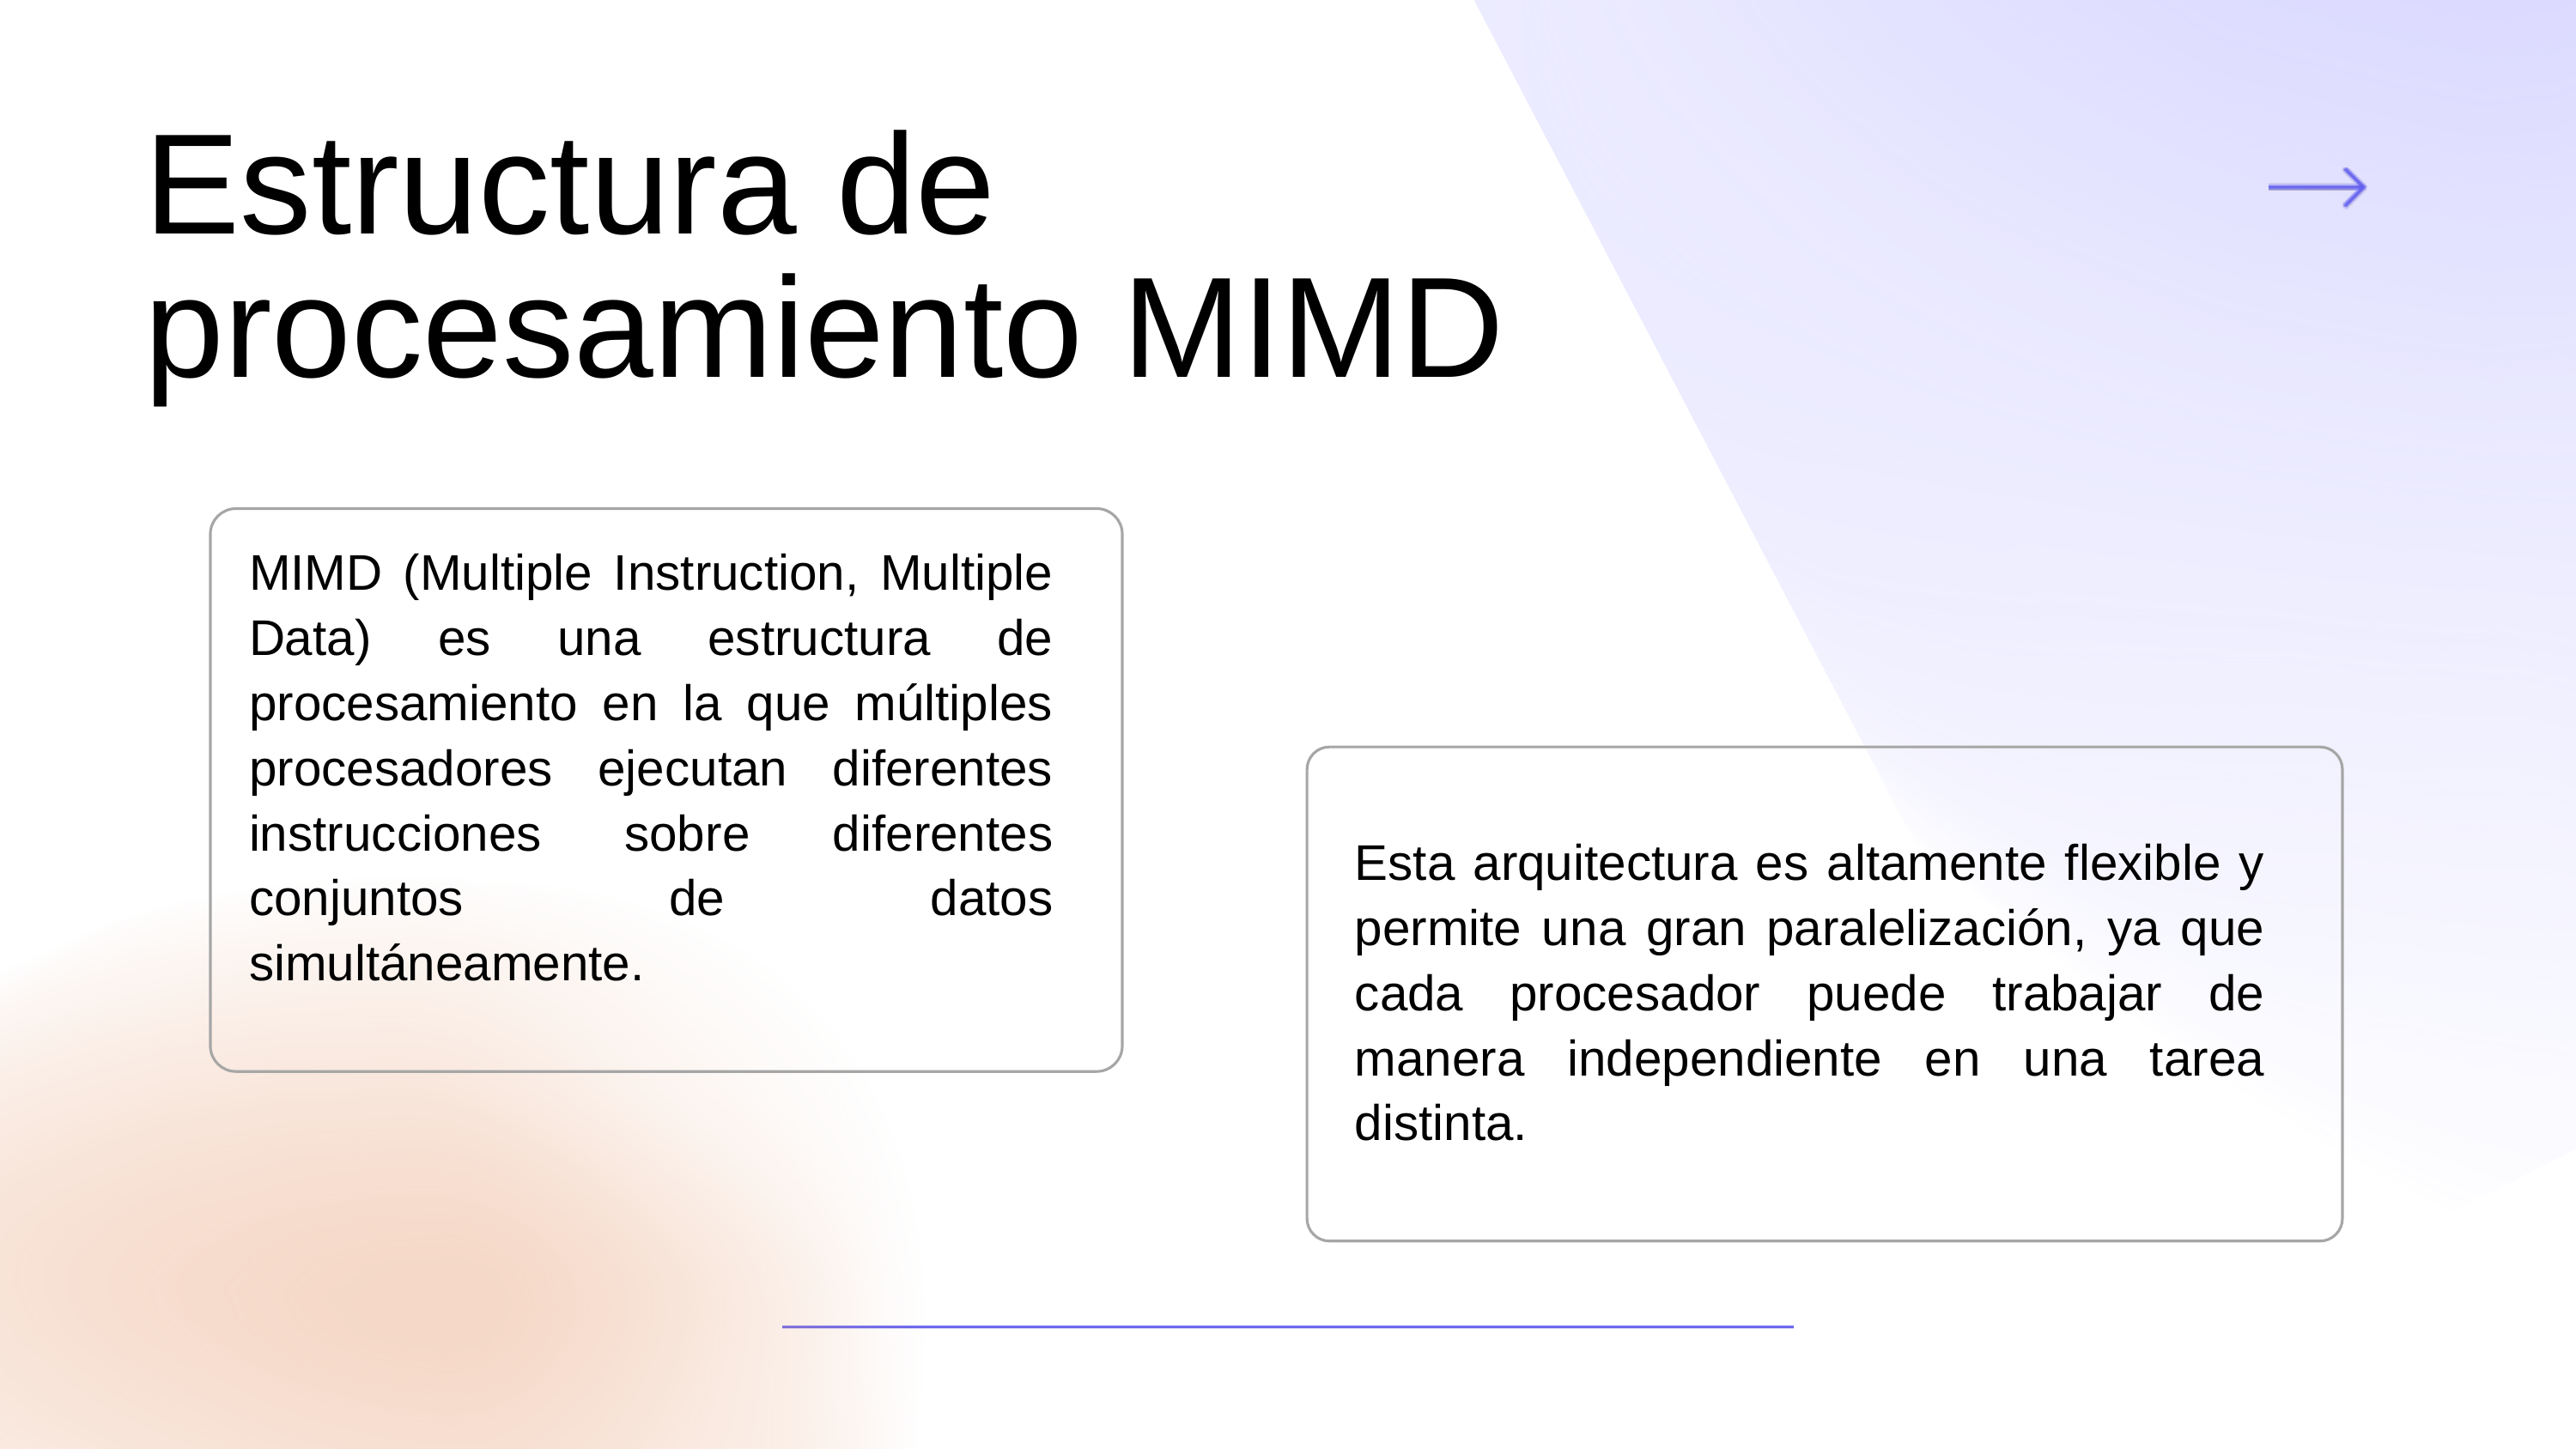

Estructura de procesamiento MIMD

MIMD (Multiple Instruction, Multiple Data) es una estructura de procesamiento en la que múltiples procesadores ejecutan diferentes instrucciones sobre diferentes conjuntos de datos simultáneamente.

Esta arquitectura es altamente flexible y permite una gran paralelización, ya que cada procesador puede trabajar de manera independiente en una tarea distinta.